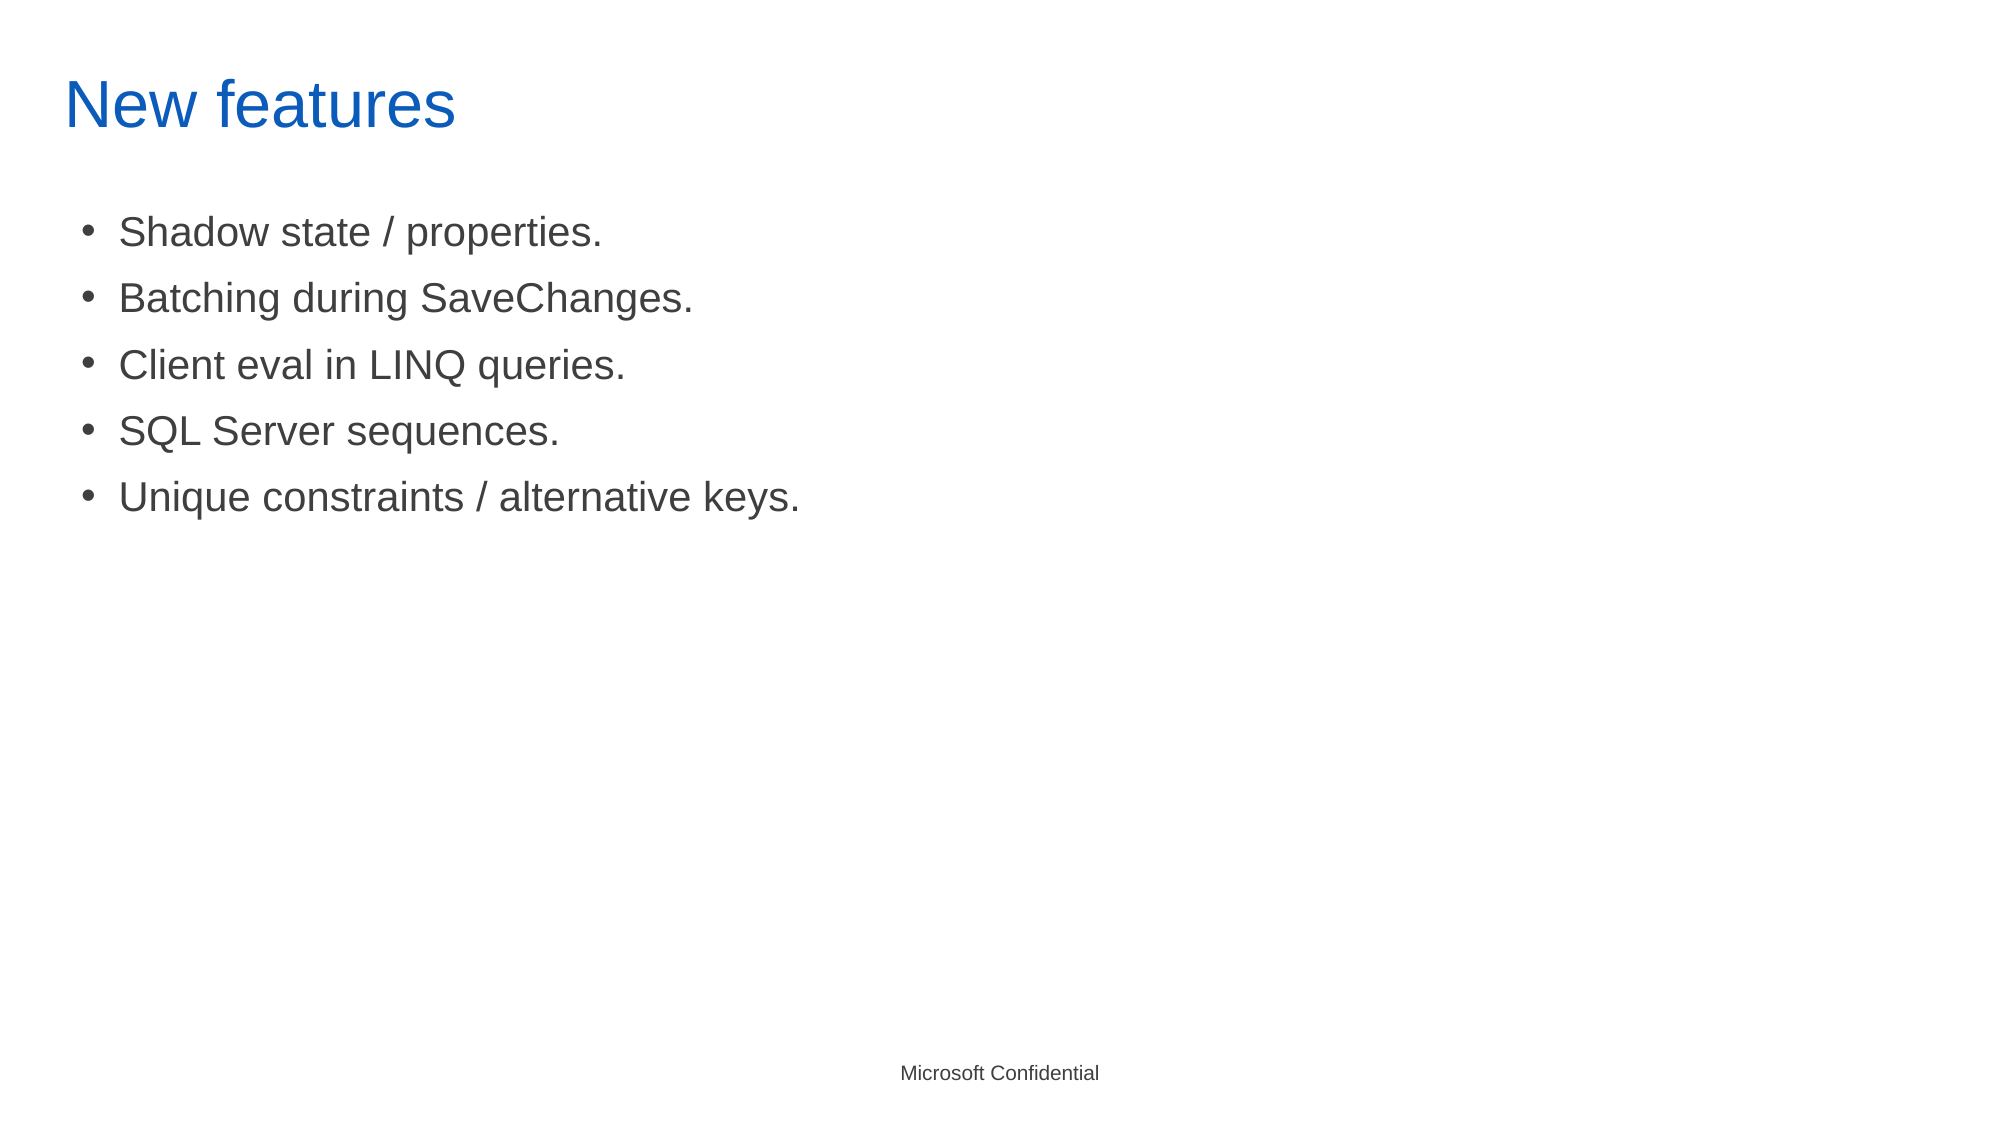

# New features
Shadow state / properties.
Batching during SaveChanges.
Client eval in LINQ queries.
SQL Server sequences.
Unique constraints / alternative keys.